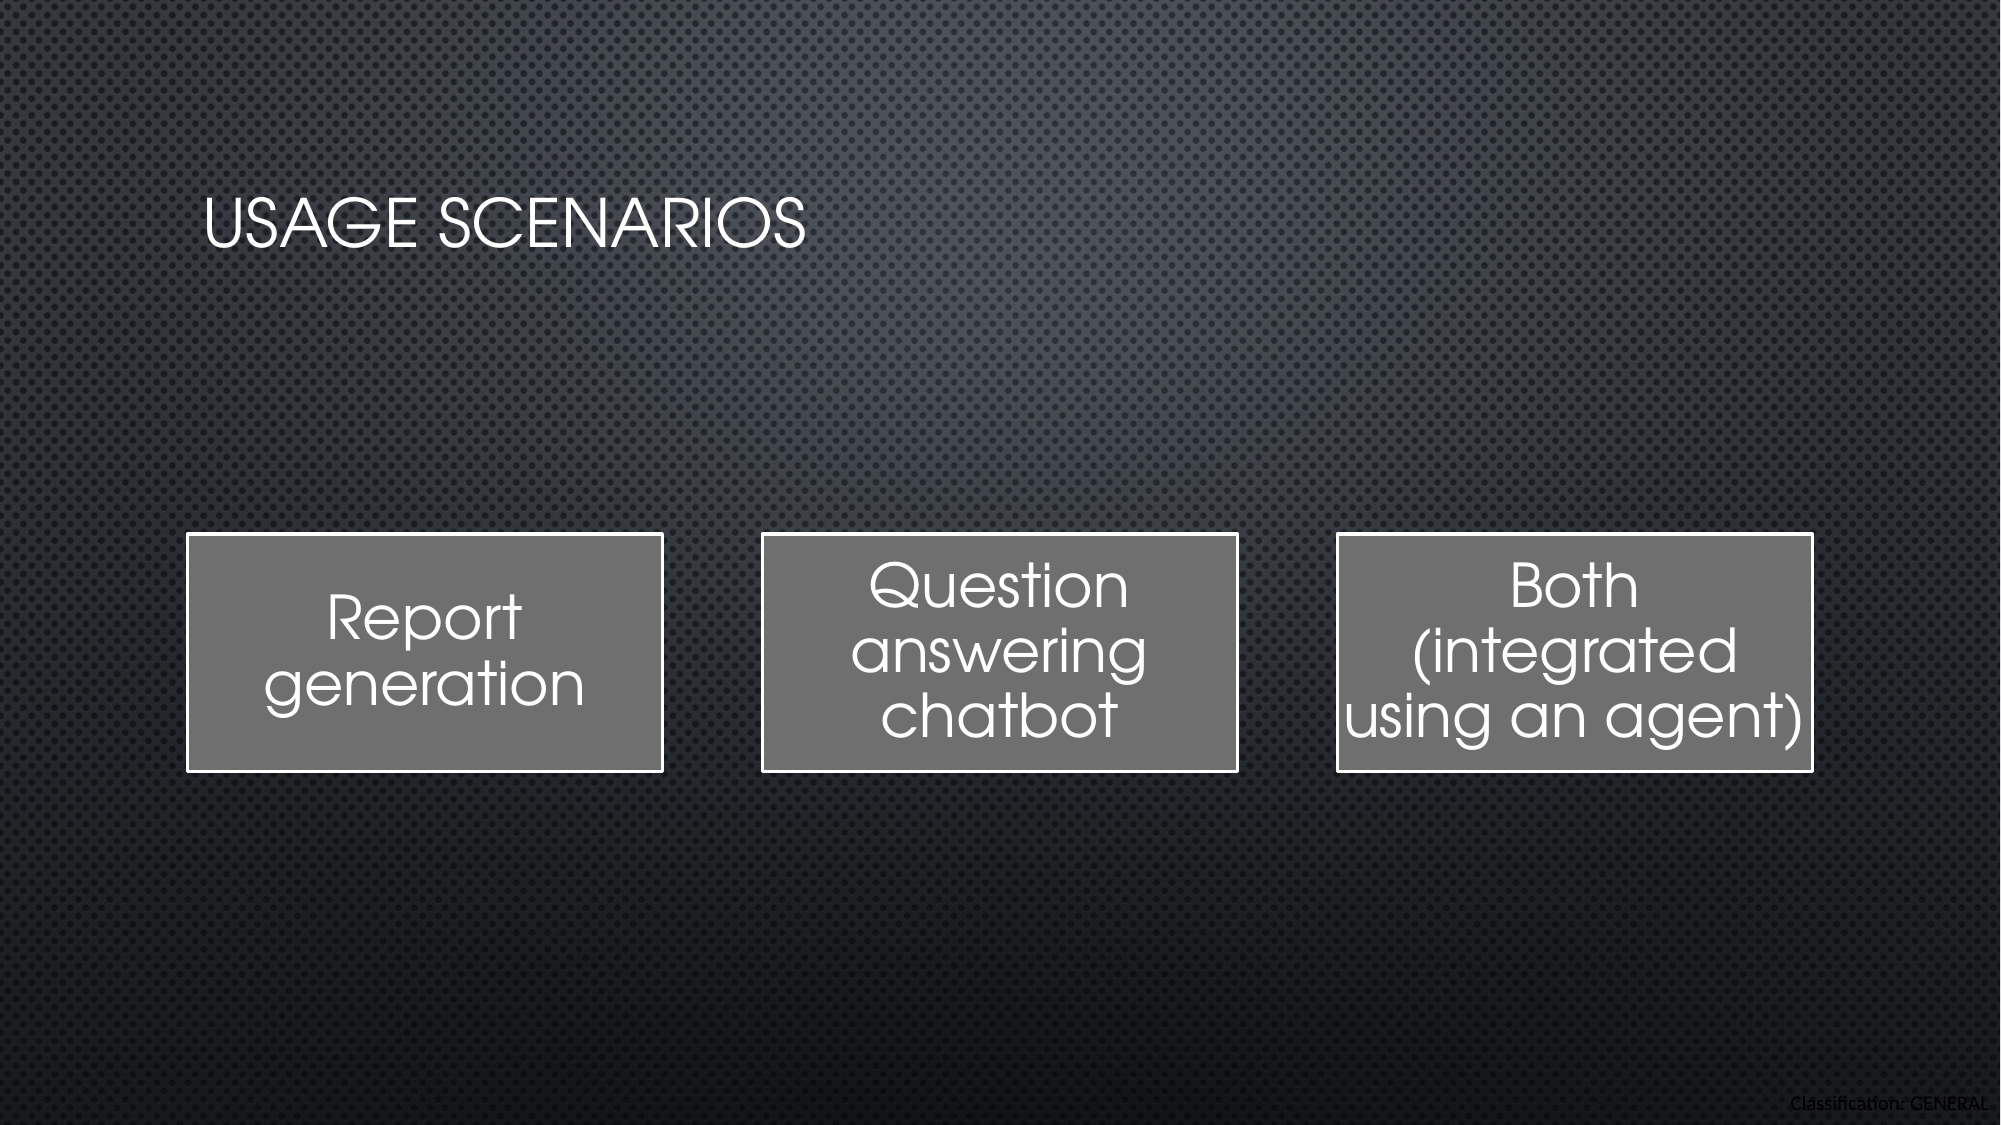

# Usage scenarios
Report generation
Question answering chatbot
Both (integrated using an agent)